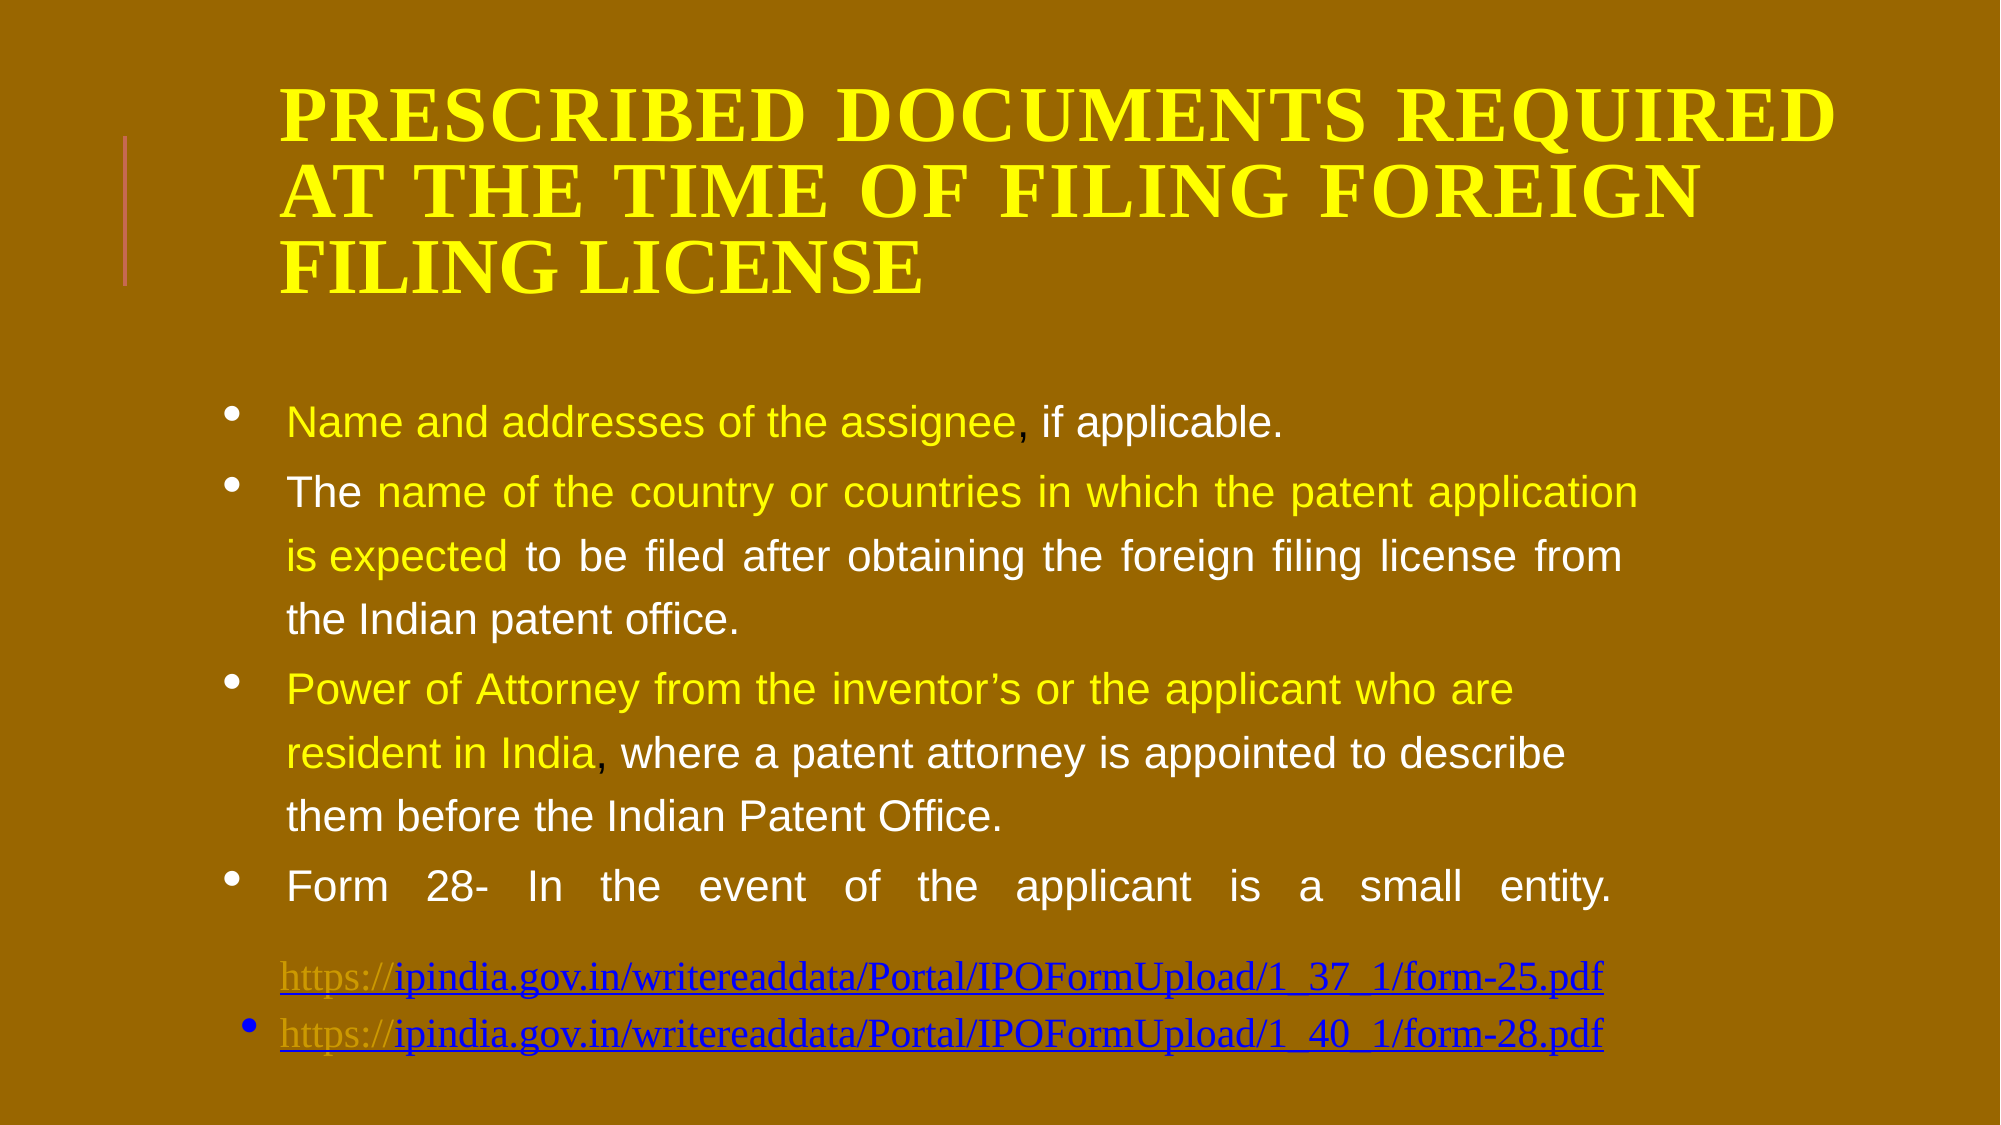

# Prescribed documents required at the time of filing Foreign Filing License
Name and addresses of the assignee, if applicable.
The name of the country or countries in which the patent application is expected to be filed after obtaining the foreign filing license from the Indian patent office.
Power of Attorney from the inventor’s or the applicant who are resident in India, where a patent attorney is appointed to describe them before the Indian Patent Office.
Form  28-  In  the  event  of  the  applicant  is  a  small  entity.

https://ipindia.gov.in/writereaddata/Portal/IPOFormUpload/1_37_1/form-25.pdf
https://ipindia.gov.in/writereaddata/Portal/IPOFormUpload/1_40_1/form-28.pdf